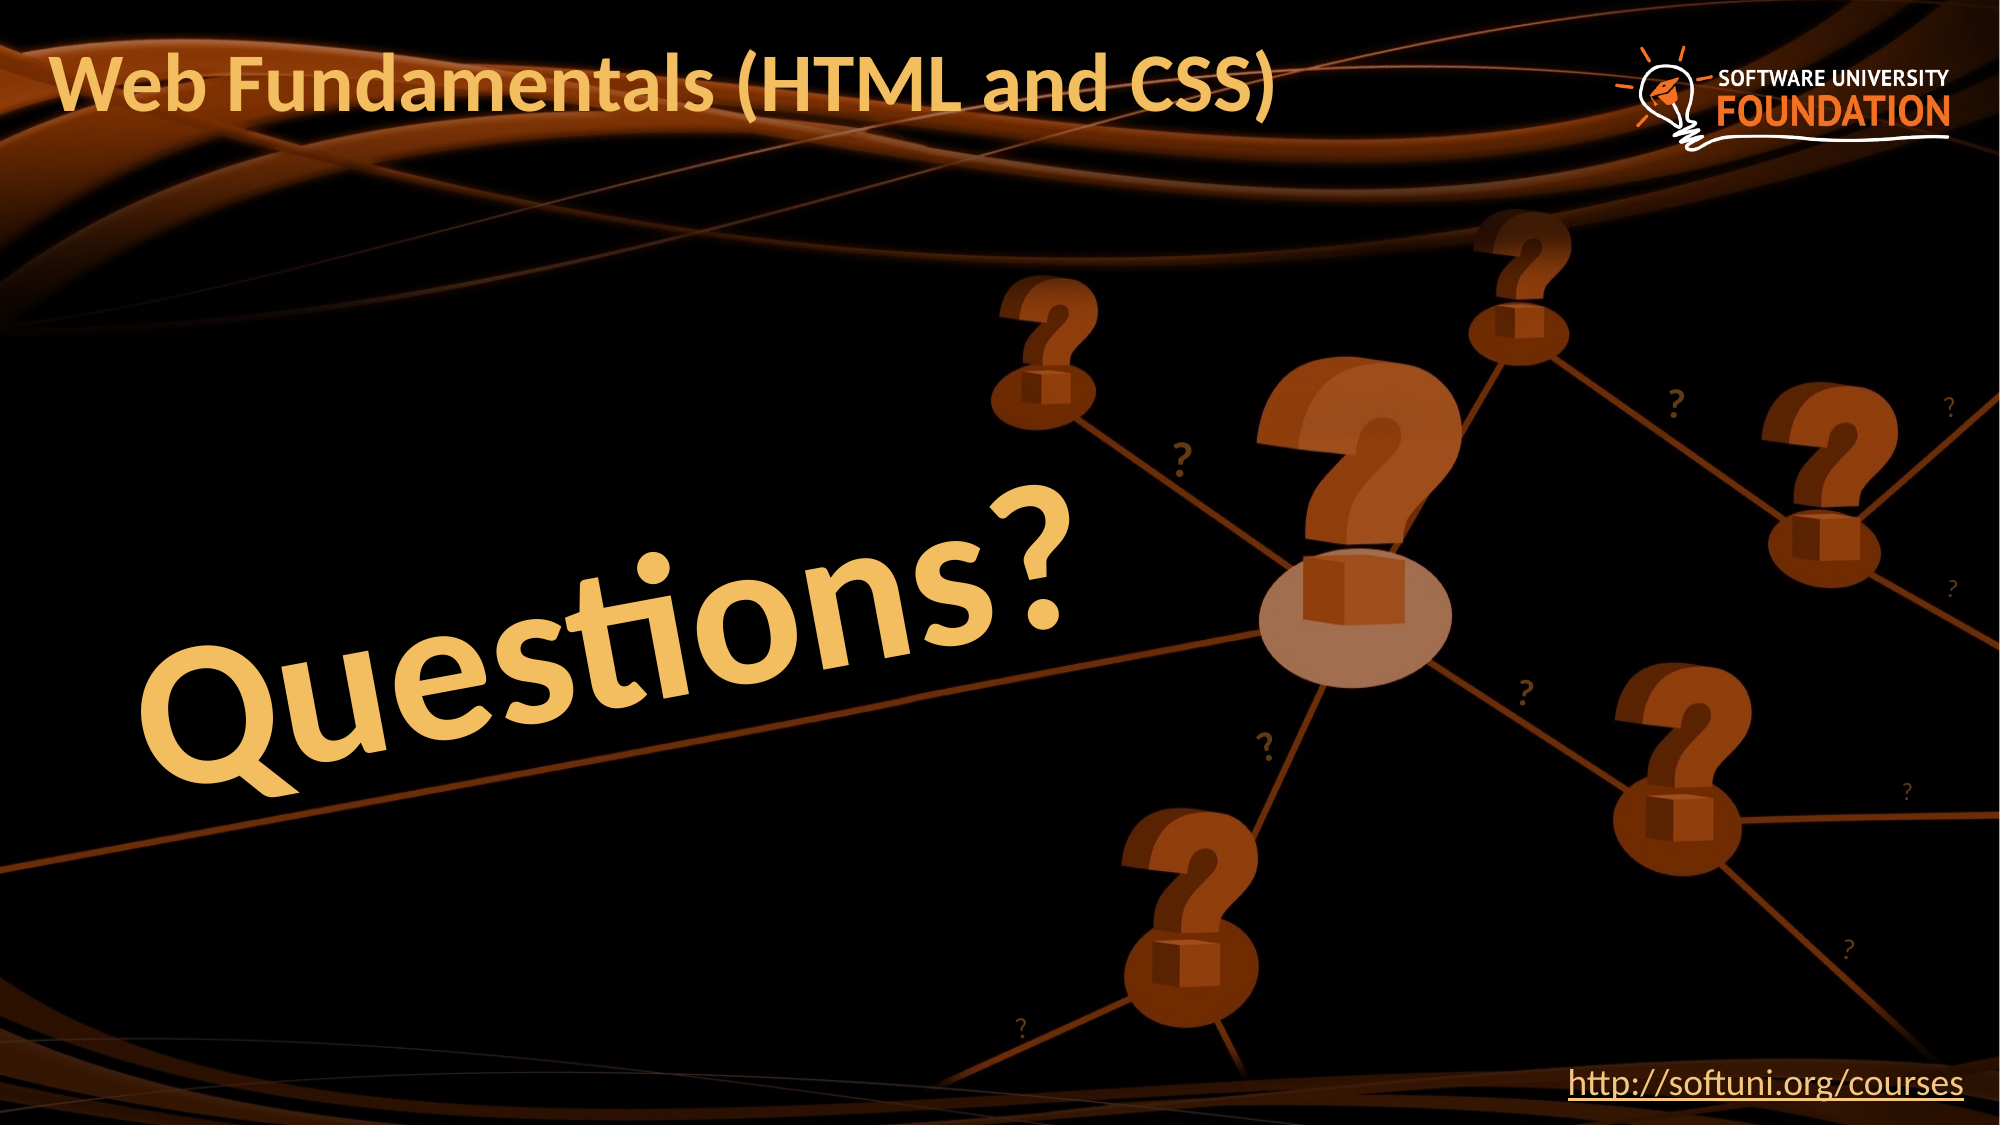

# Web Fundamentals (HTML and CSS)
http://softuni.org/courses